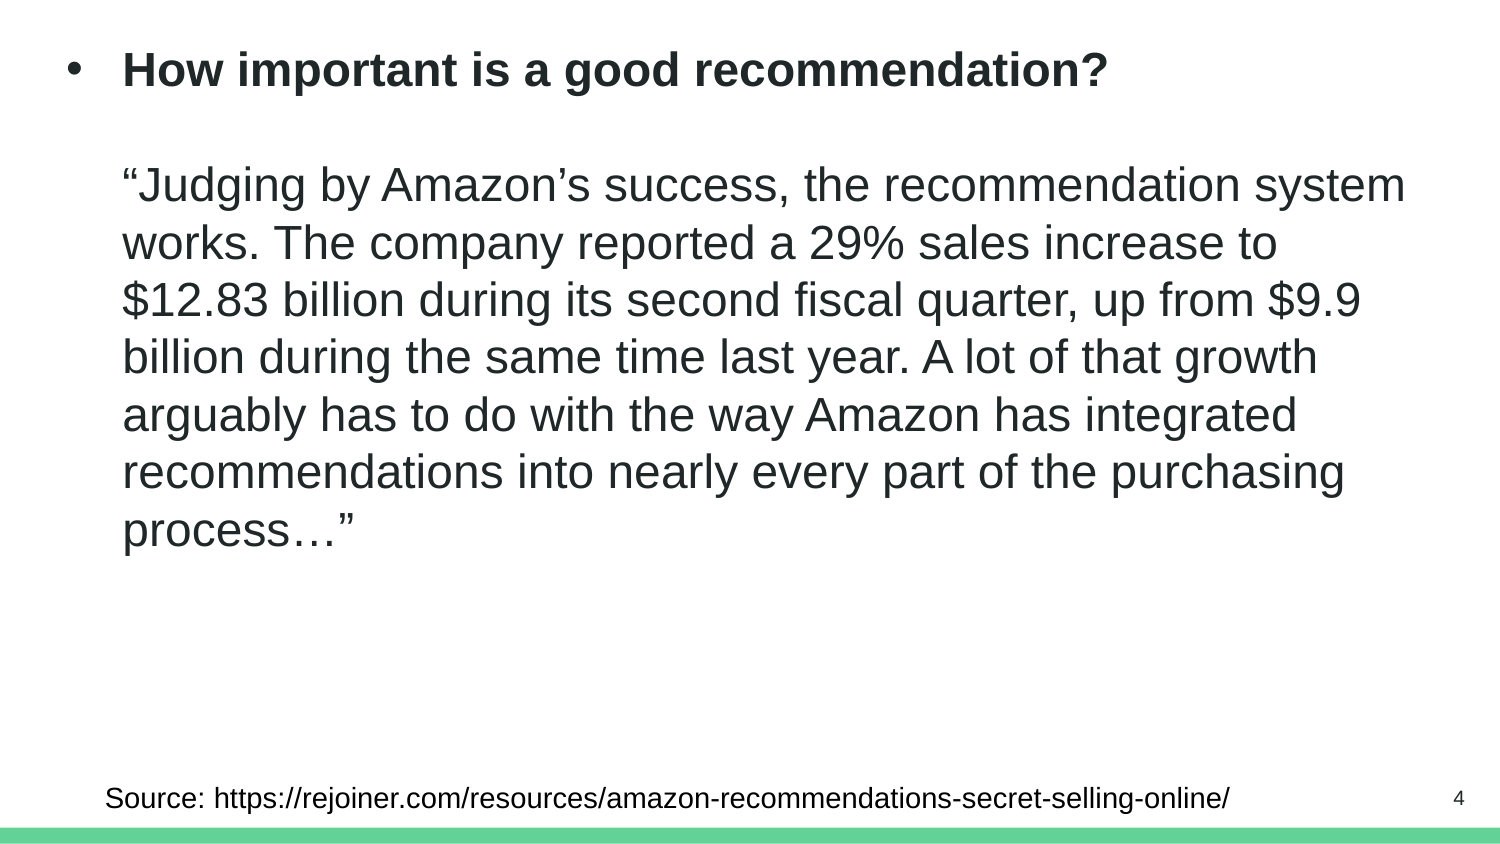

# How important is a good recommendation? “Judging by Amazon’s success, the recommendation system works. The company reported a 29% sales increase to $12.83 billion during its second fiscal quarter, up from $9.9 billion during the same time last year. A lot of that growth arguably has to do with the way Amazon has integrated recommendations into nearly every part of the purchasing process…”
4
Source: https://rejoiner.com/resources/amazon-recommendations-secret-selling-online/